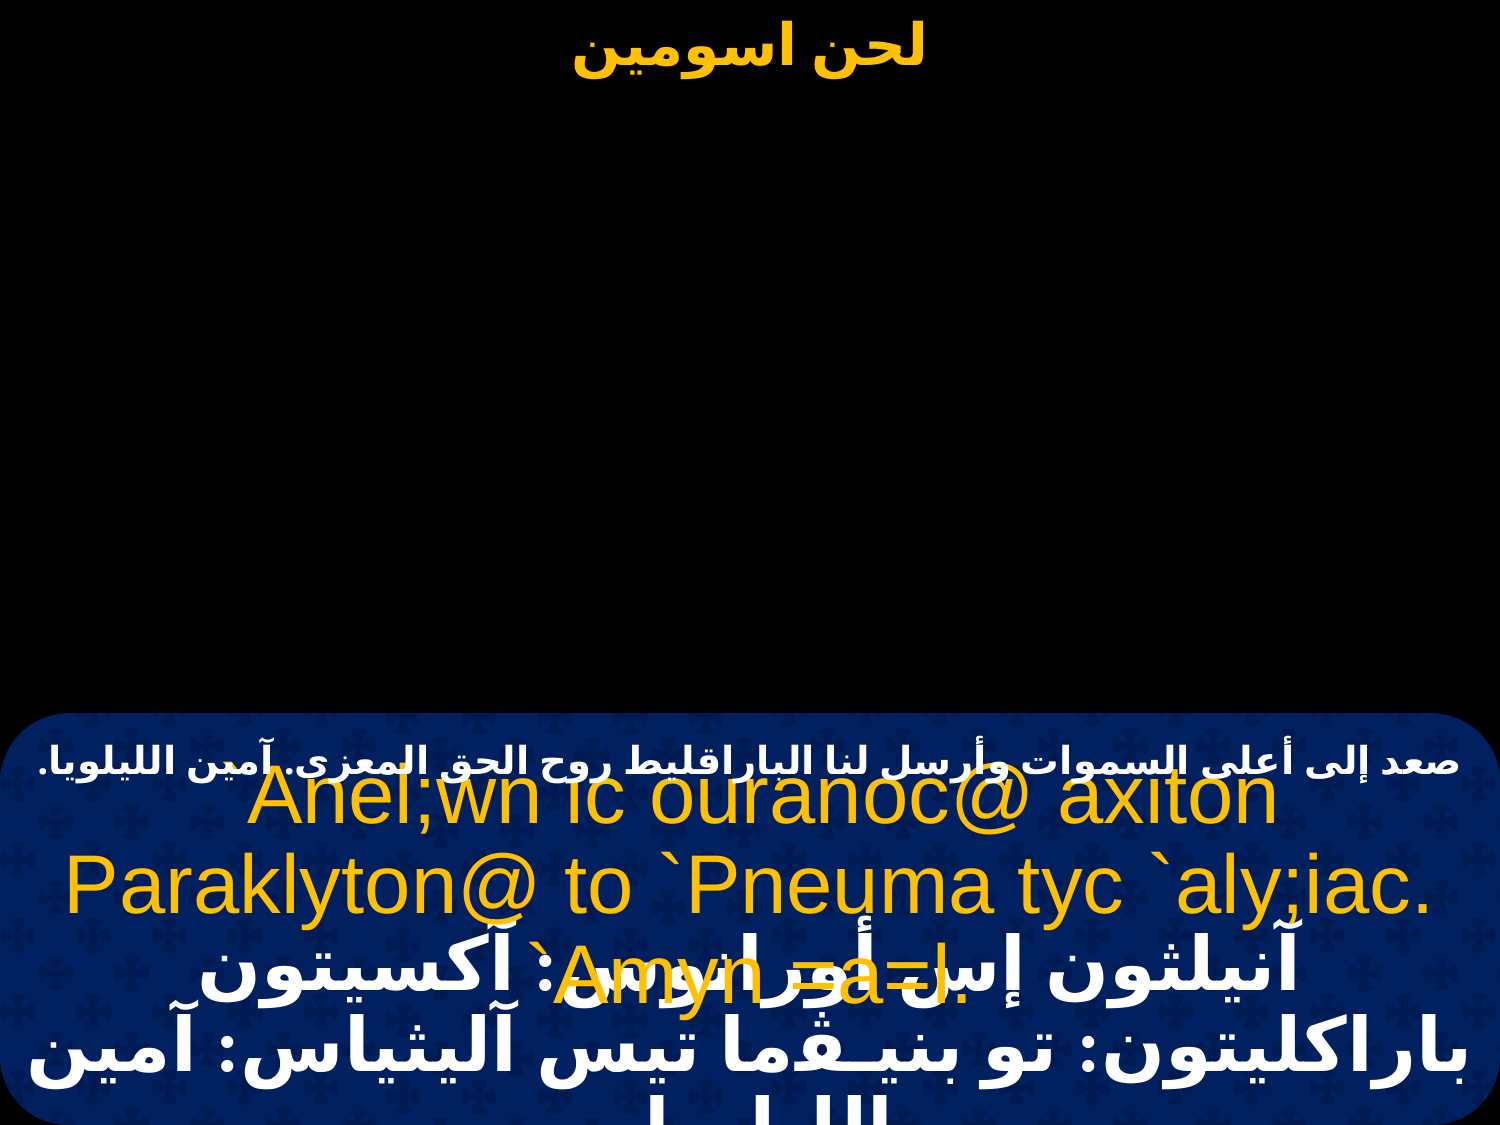

#
صعد إلى أعلى السموات وأرسل لنا الباراقليط روح الحق المعزى. آمين الليلويا.
`Anel;wn ic ouranoc@ axiton Paraklyton@ to `Pneuma tyc `aly;iac. `Amyn =a=l.
آنيلثون إس أورانوس: آكسيتون باراكليتون: تو بنيـﭭما تيس آليثياس: آمين الليلويا.